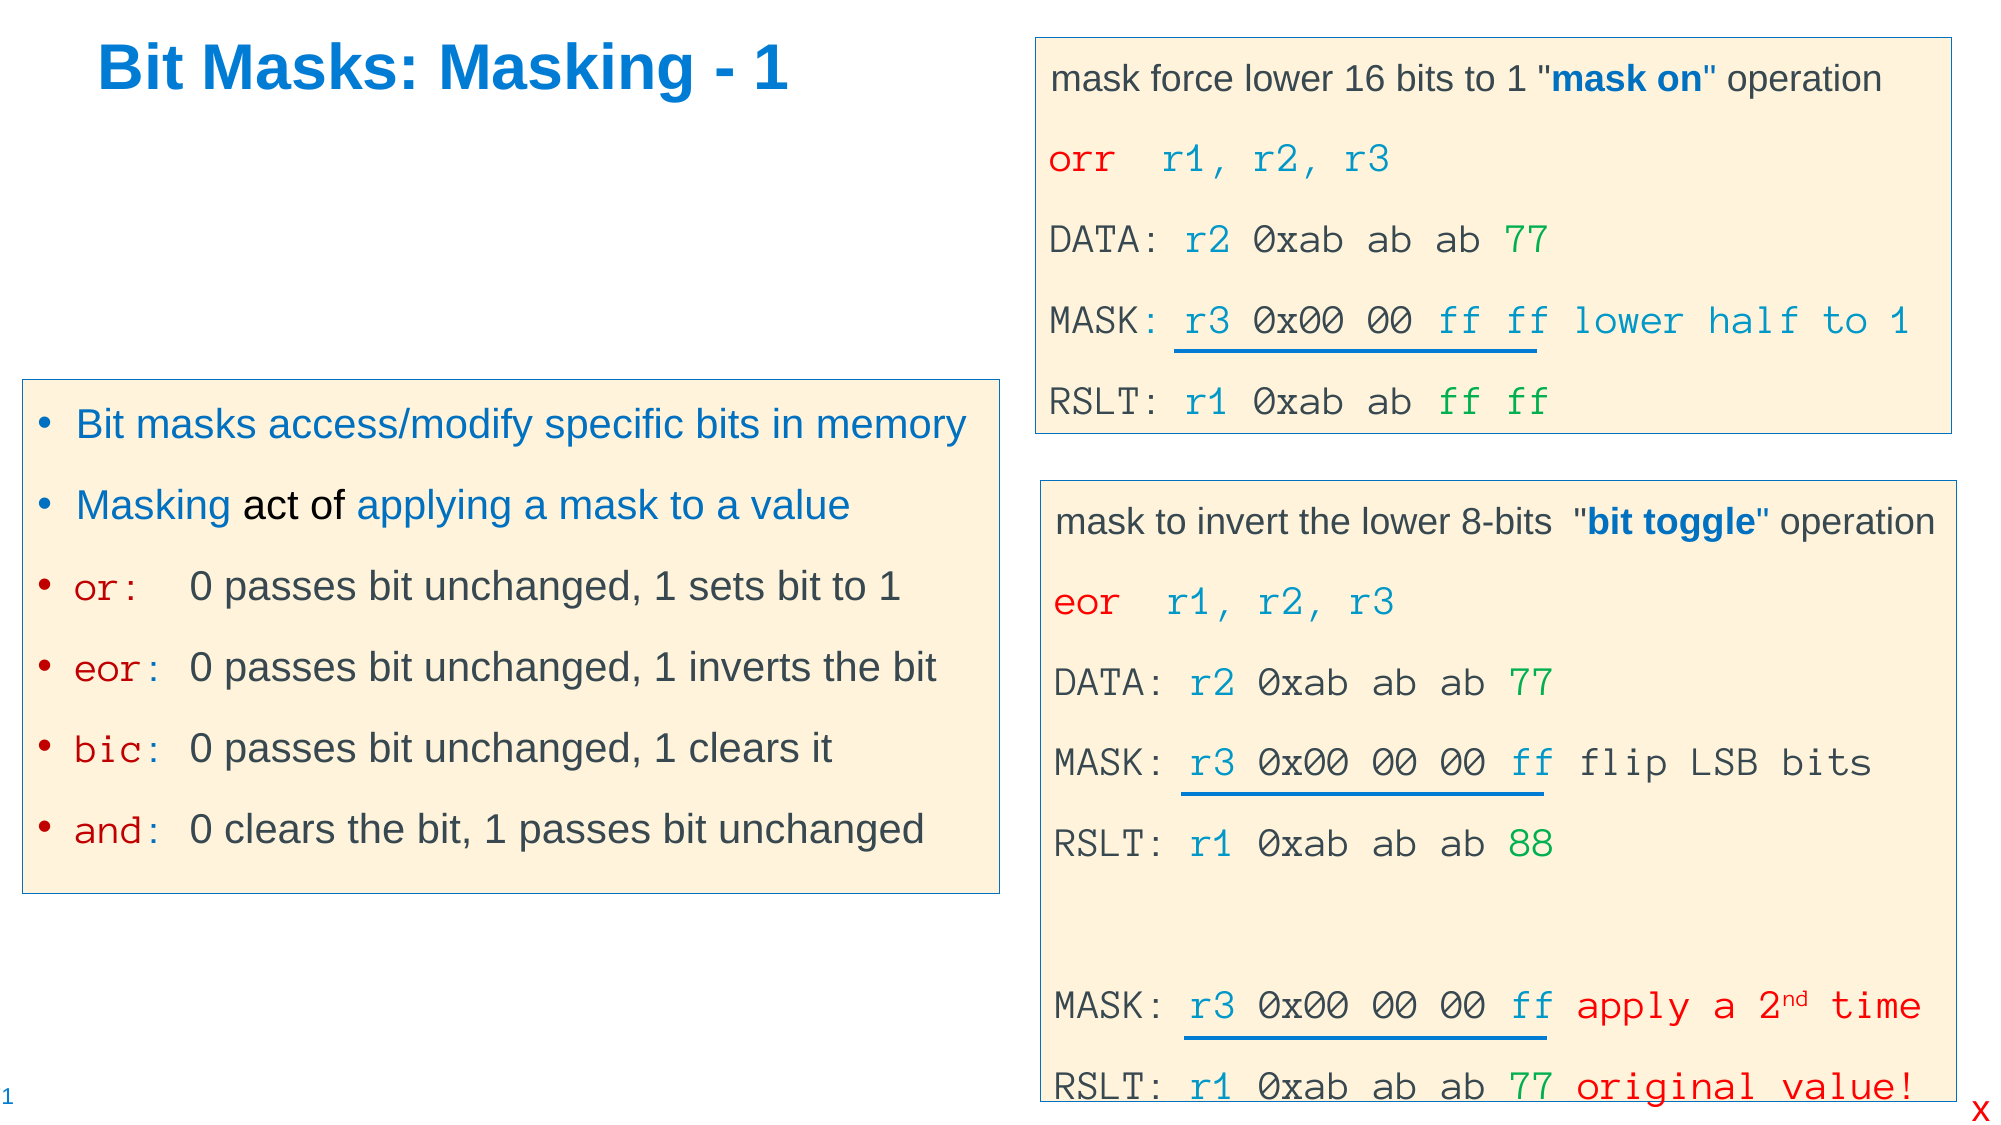

# Bit Masks: Masking - 1
mask force lower 16 bits to 1 "mask on" operation
orr  r1, r2, r3
DATA: r2 0xab ab ab 77
MASK: r3 0x00 00 ff ff lower half to 1
RSLT: r1 0xab ab ff ff
Bit masks access/modify specific bits in memory
Masking act of applying a mask to a value
or:  0 passes bit unchanged, 1 sets bit to 1
eor: 0 passes bit unchanged, 1 inverts the bit
bic: 0 passes bit unchanged, 1 clears it
and: 0 clears the bit, 1 passes bit unchanged
mask to invert the lower 8-bits  "bit toggle" operation
eor  r1, r2, r3
DATA: r2 0xab ab ab 77
MASK: r3 0x00 00 00 ff flip LSB bits
RSLT: r1 0xab ab ab 88

MASK: r3 0x00 00 00 ff apply a 2nd time
RSLT: r1 0xab ab ab 77 original value!
x